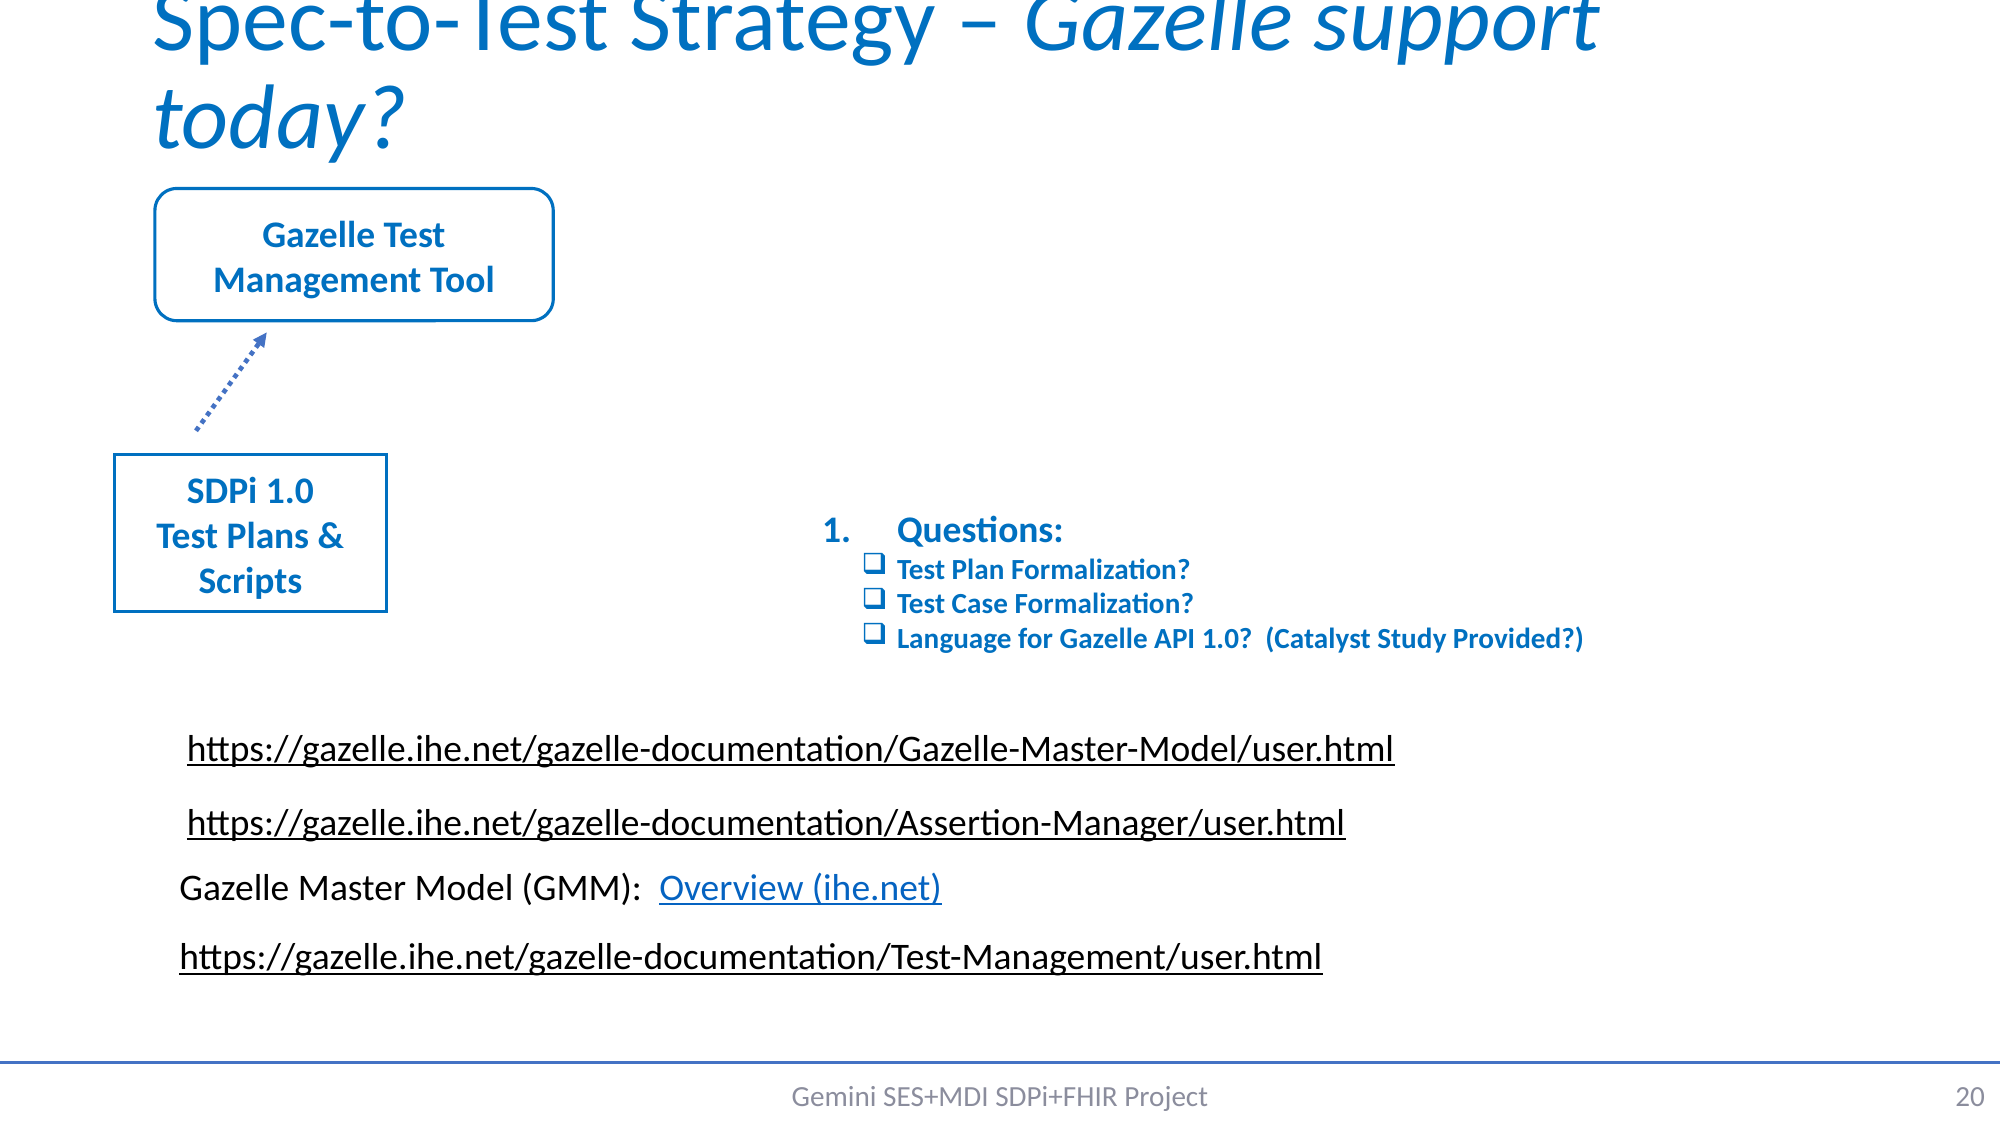

# Spec-to-Test Strategy – Gazelle support today?
Gazelle Test Management Tool
SDPi 1.0
Test Plans & Scripts
Questions:
Test Plan Formalization?
Test Case Formalization?
Language for Gazelle API 1.0?  (Catalyst Study Provided?)
https://gazelle.ihe.net/gazelle-documentation/Gazelle-Master-Model/user.html
https://gazelle.ihe.net/gazelle-documentation/Assertion-Manager/user.html
Gazelle Master Model (GMM):  Overview (ihe.net)
https://gazelle.ihe.net/gazelle-documentation/Test-Management/user.html
Gemini SES+MDI SDPi+FHIR Project
20